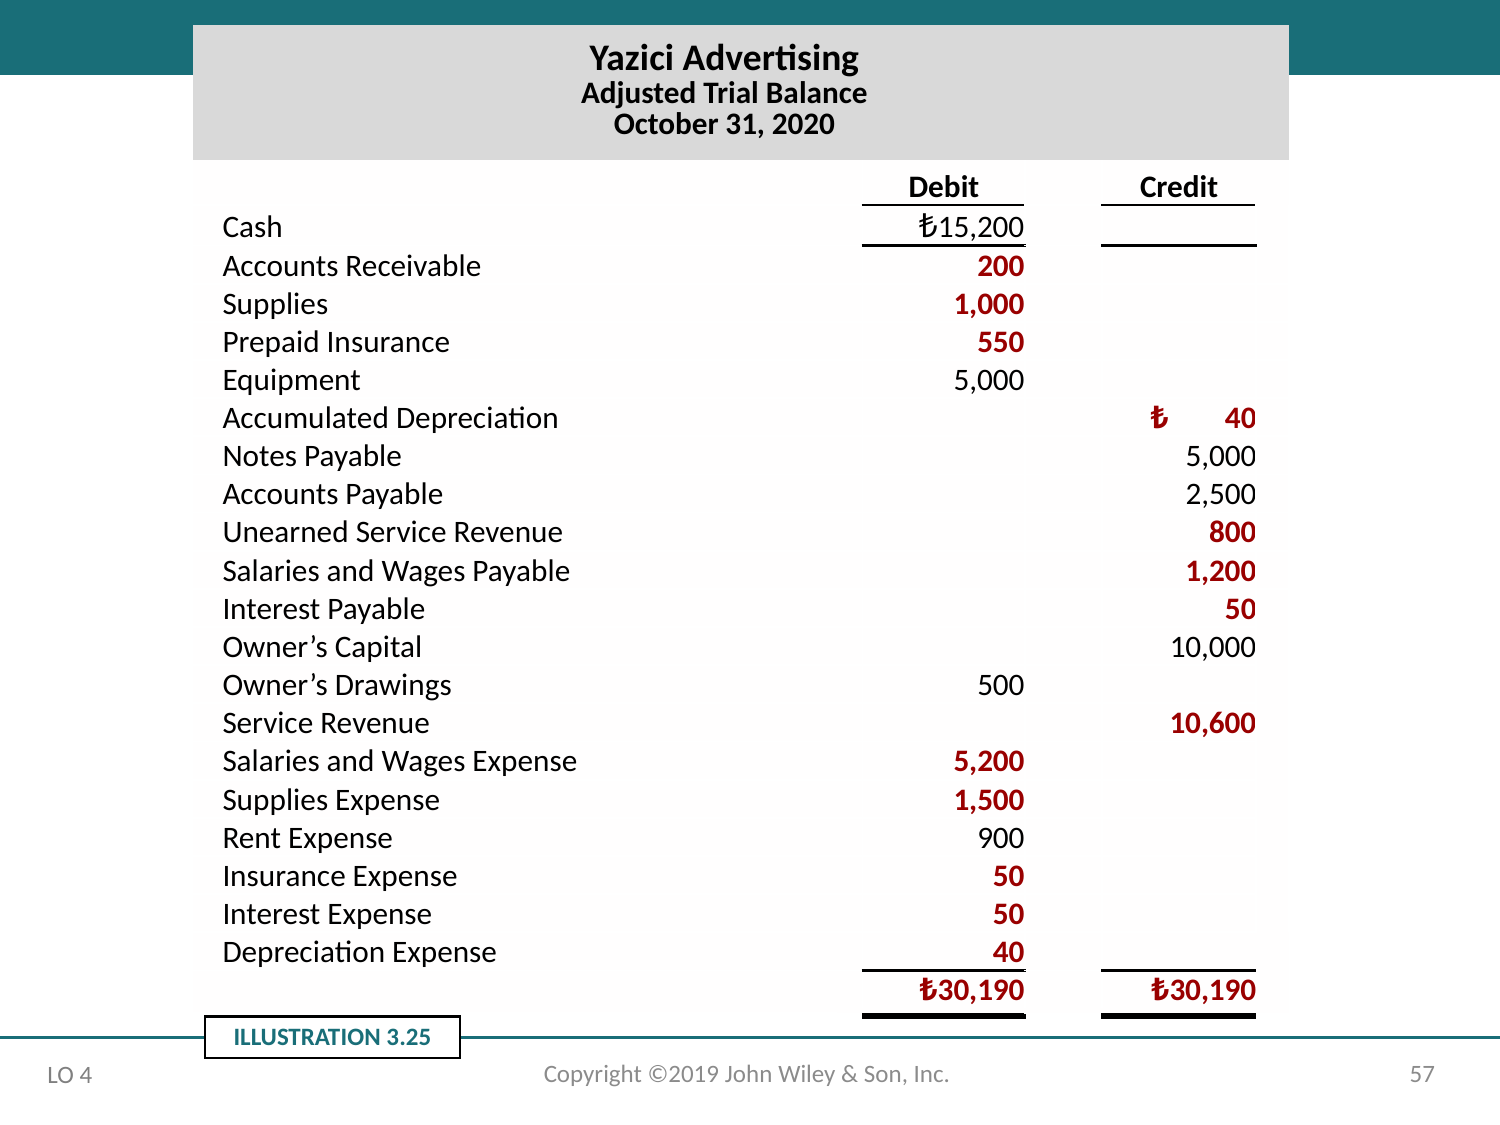

| Yazici Advertising Adjusted Trial Balance October 31, 2020 |  |  |  |  |
| --- | --- | --- | --- | --- |
|  | Debit |  | Credit |  |
| Cash | ₺15,200 |  |  |  |
| Accounts Receivable | 200 |  |  |  |
| Supplies | 1,000 |  |  |  |
| Prepaid Insurance | 550 |  |  |  |
| Equipment | 5,000 |  |  |  |
| Accumulated Depreciation |  |  | ₺ 40 |  |
| Notes Payable |  |  | 5,000 |  |
| Accounts Payable |  |  | 2,500 |  |
| Unearned Service Revenue |  |  | 800 |  |
| Salaries and Wages Payable |  |  | 1,200 |  |
| Interest Payable |  |  | 50 |  |
| Owner’s Capital |  |  | 10,000 |  |
| Owner’s Drawings | 500 |  |  |  |
| Service Revenue |  |  | 10,600 |  |
| Salaries and Wages Expense | 5,200 |  |  |  |
| Supplies Expense | 1,500 |  |  |  |
| Rent Expense | 900 |  |  |  |
| Insurance Expense | 50 |  |  |  |
| Interest Expense | 50 |  |  |  |
| Depreciation Expense | 40 |  |  |  |
|  | ₺30,190 |  | ₺30,190 |  |
ILLUSTRATION 3.25
Copyright ©2019 John Wiley & Son, Inc.
57
LO 4